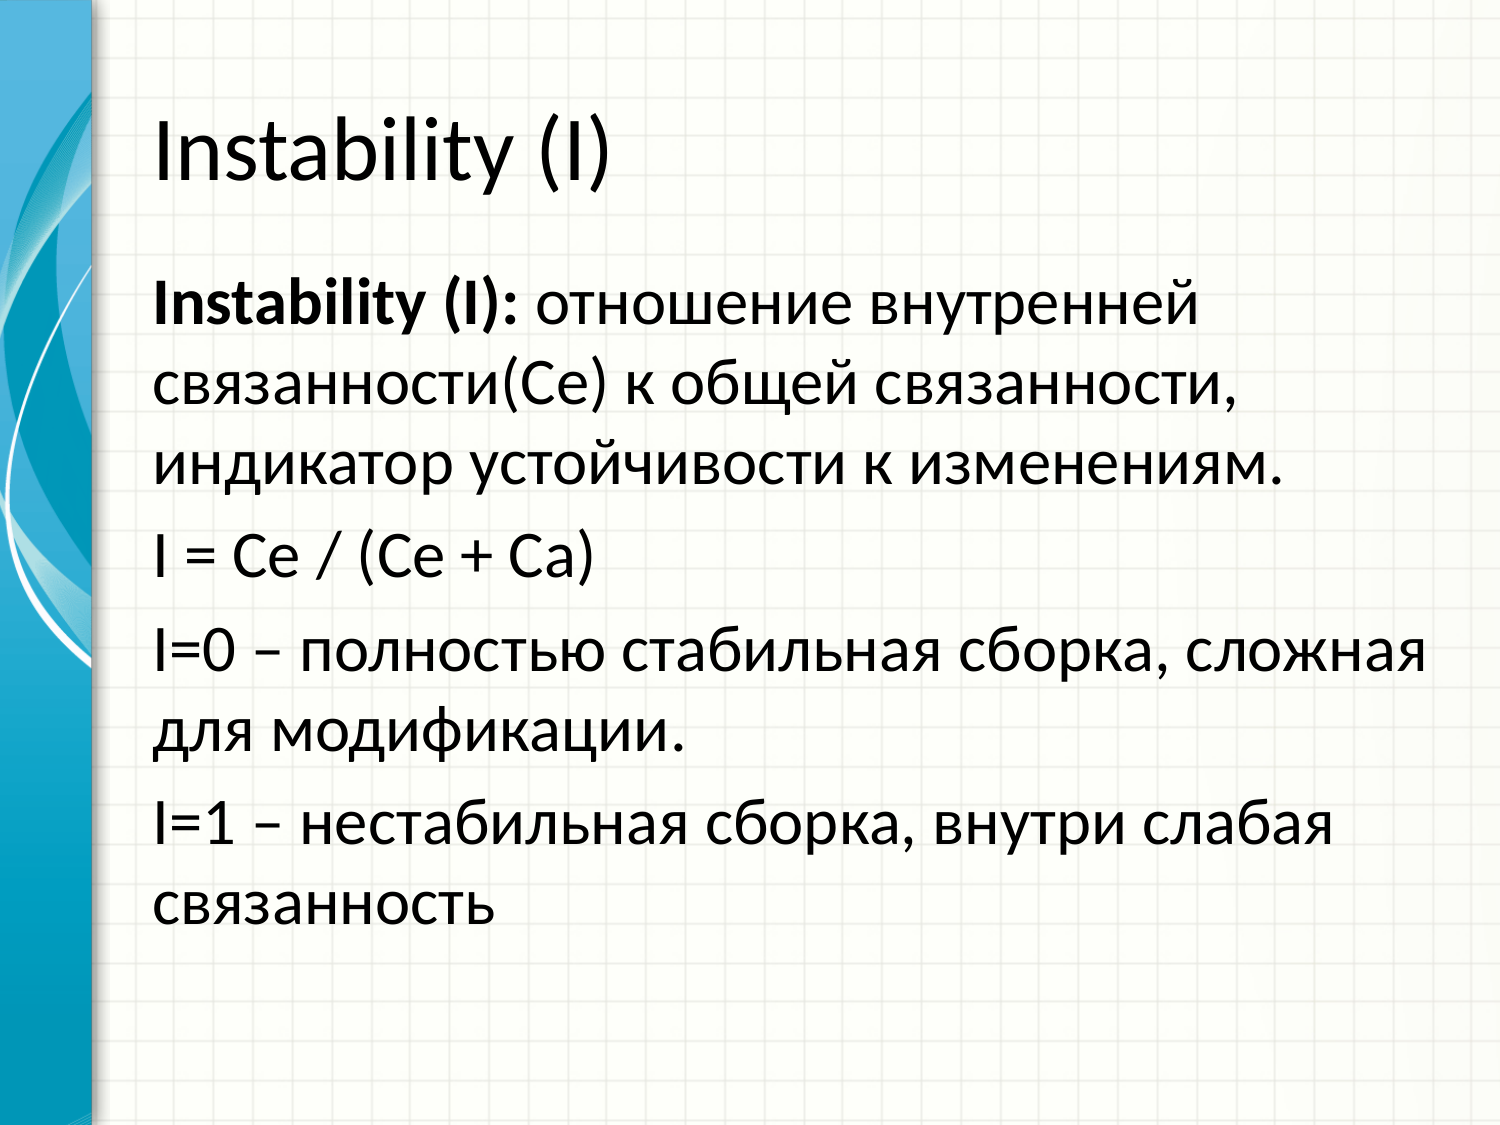

# Instability (I)
Instability (I): отношение внутренней связанности(Ce) к общей связанности, индикатор устойчивости к изменениям.
I = Ce / (Ce + Ca)
I=0 – полностью стабильная сборка, сложная для модификации.
I=1 – нестабильная сборка, внутри слабая связанность